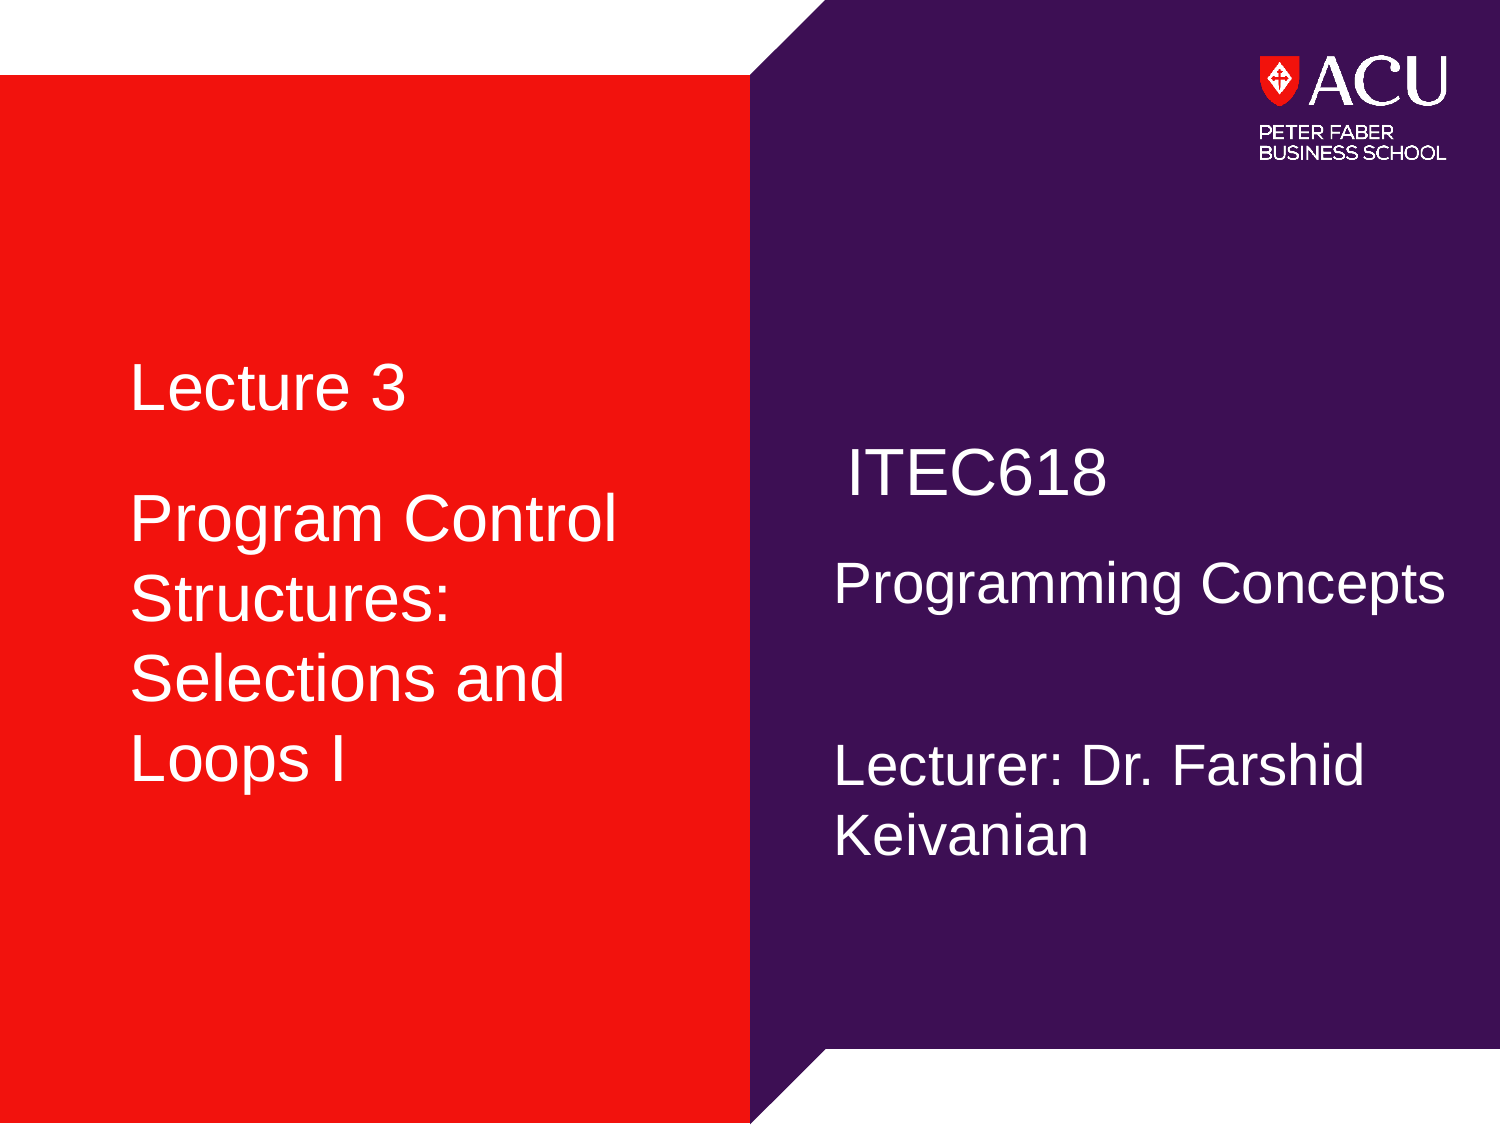

Lecture 3
ITEC618
Program Control Structures: Selections and Loops I
Programming Concepts

Lecturer: Dr. Farshid Keivanian